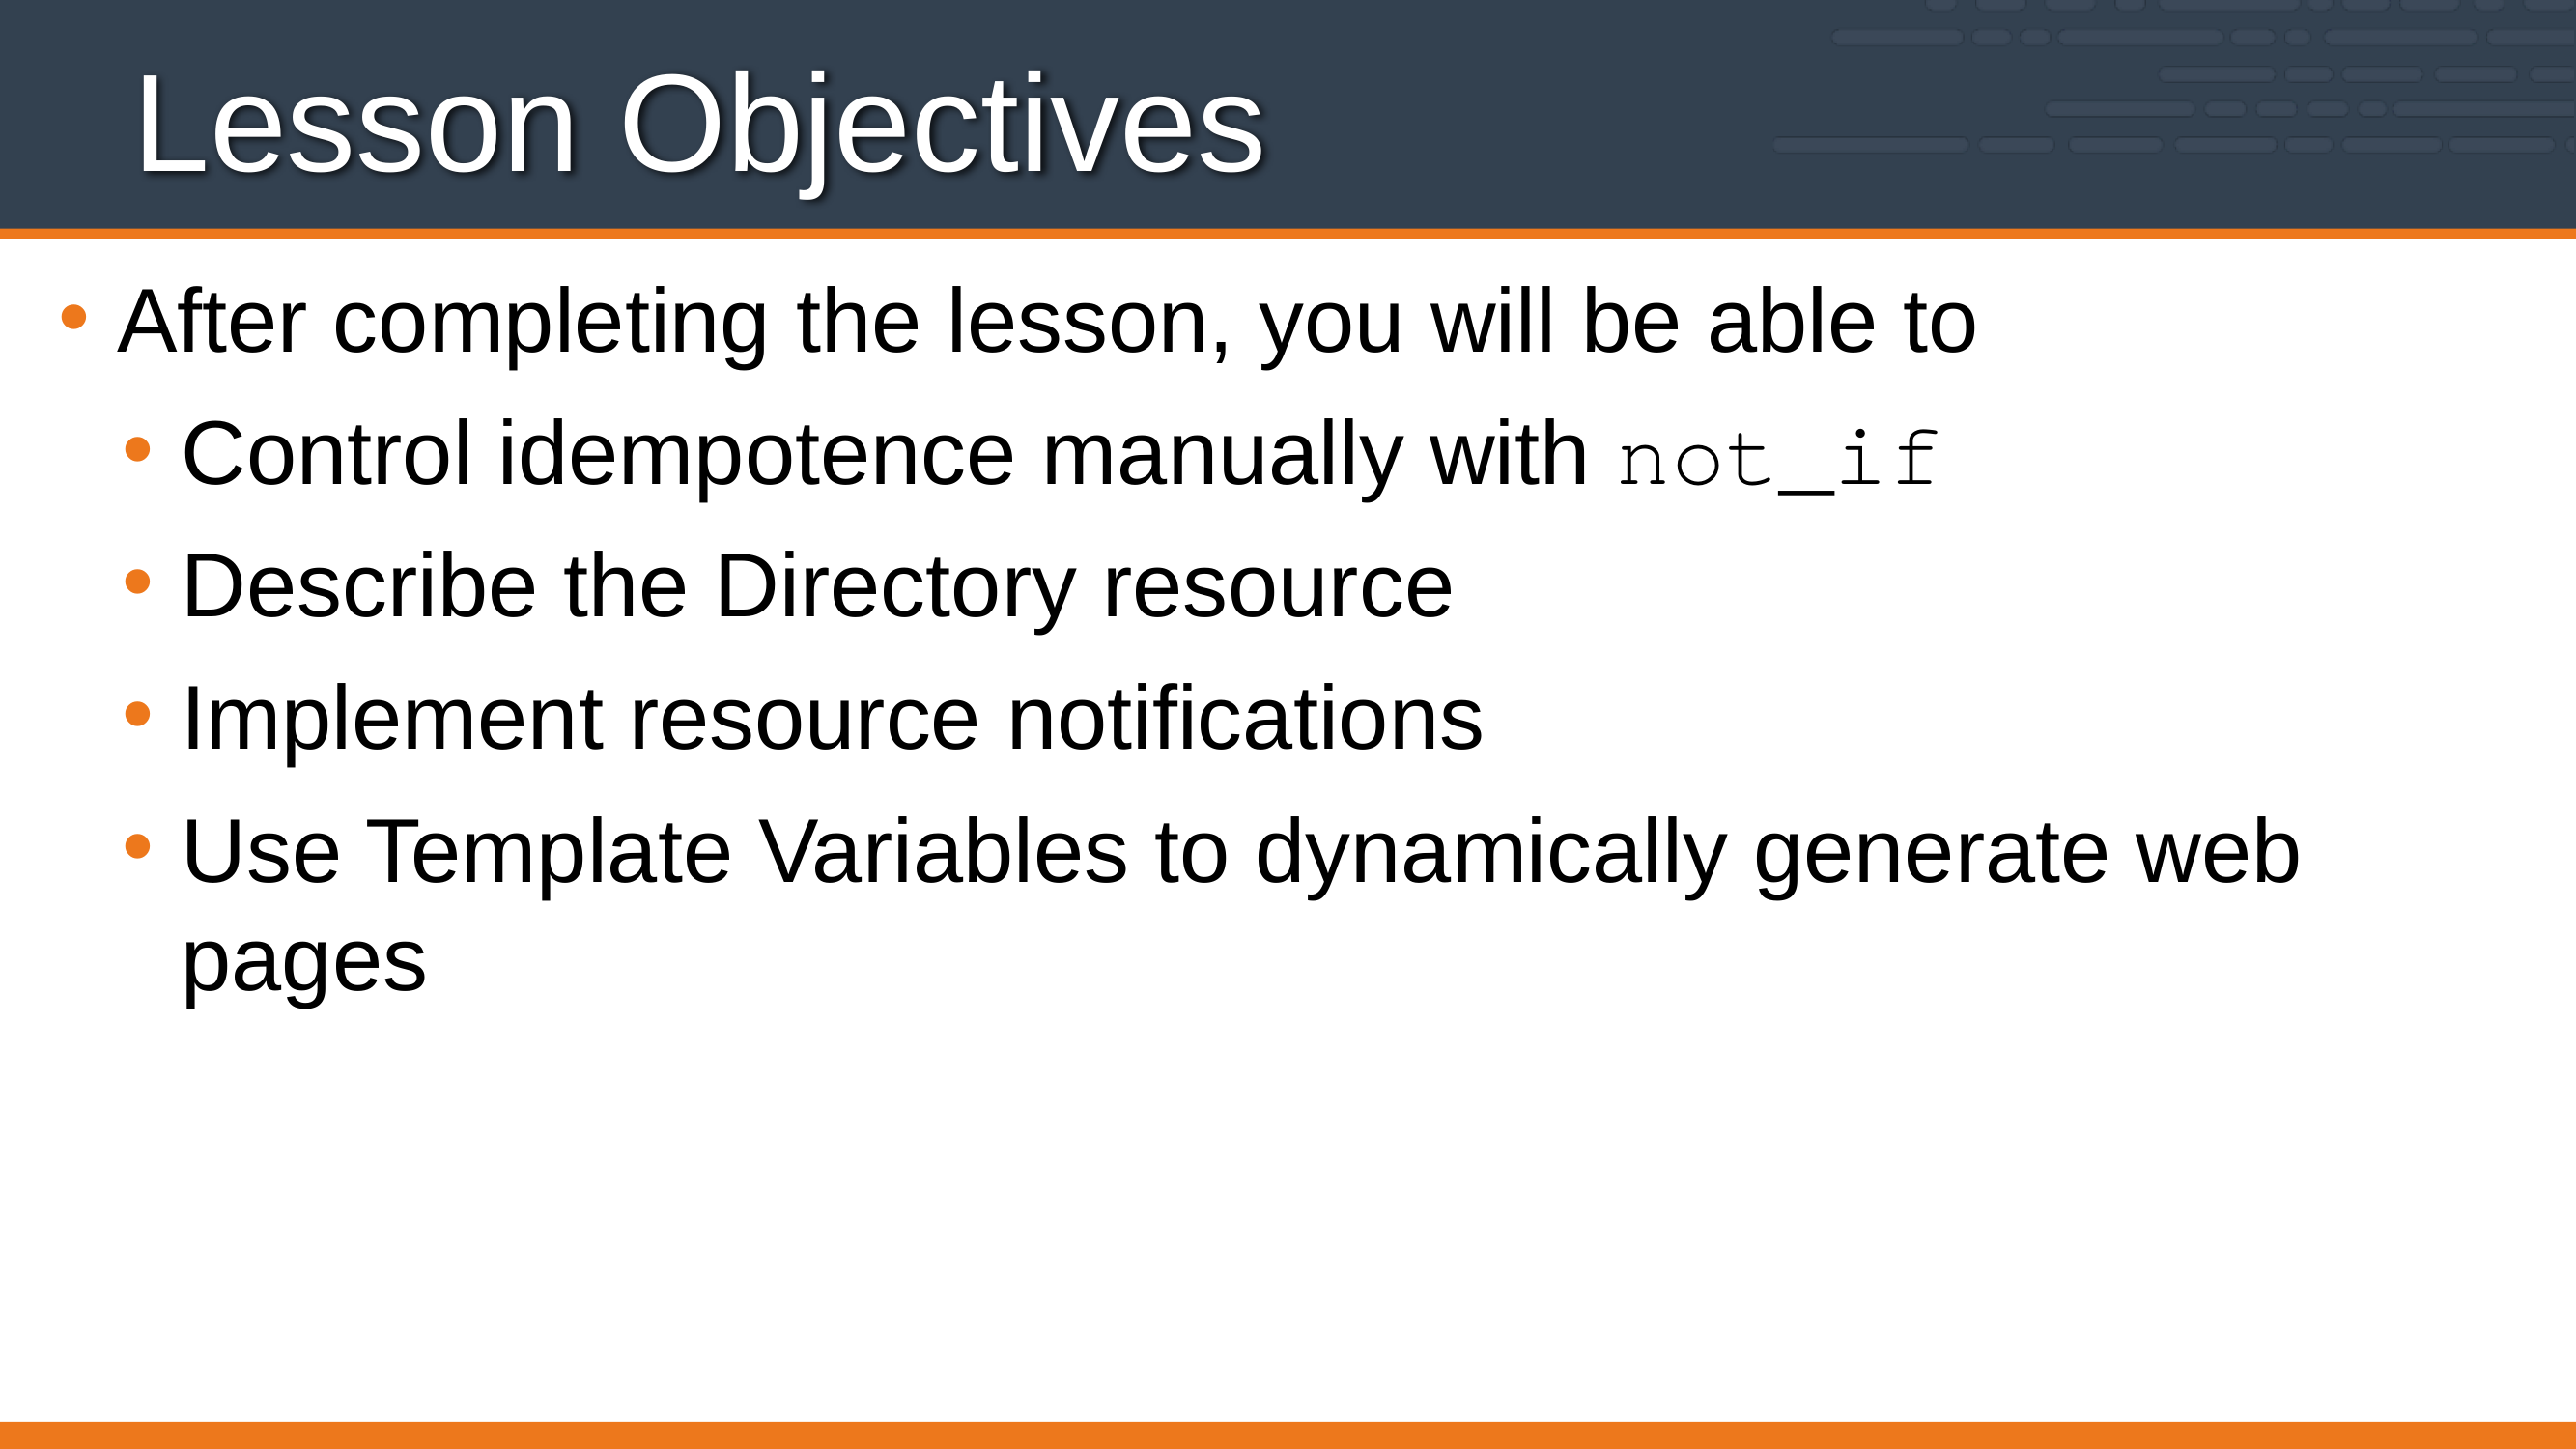

# Lesson Objectives
After completing the lesson, you will be able to
Control idempotence manually with not_if
Describe the Directory resource
Implement resource notifications
Use Template Variables to dynamically generate web pages